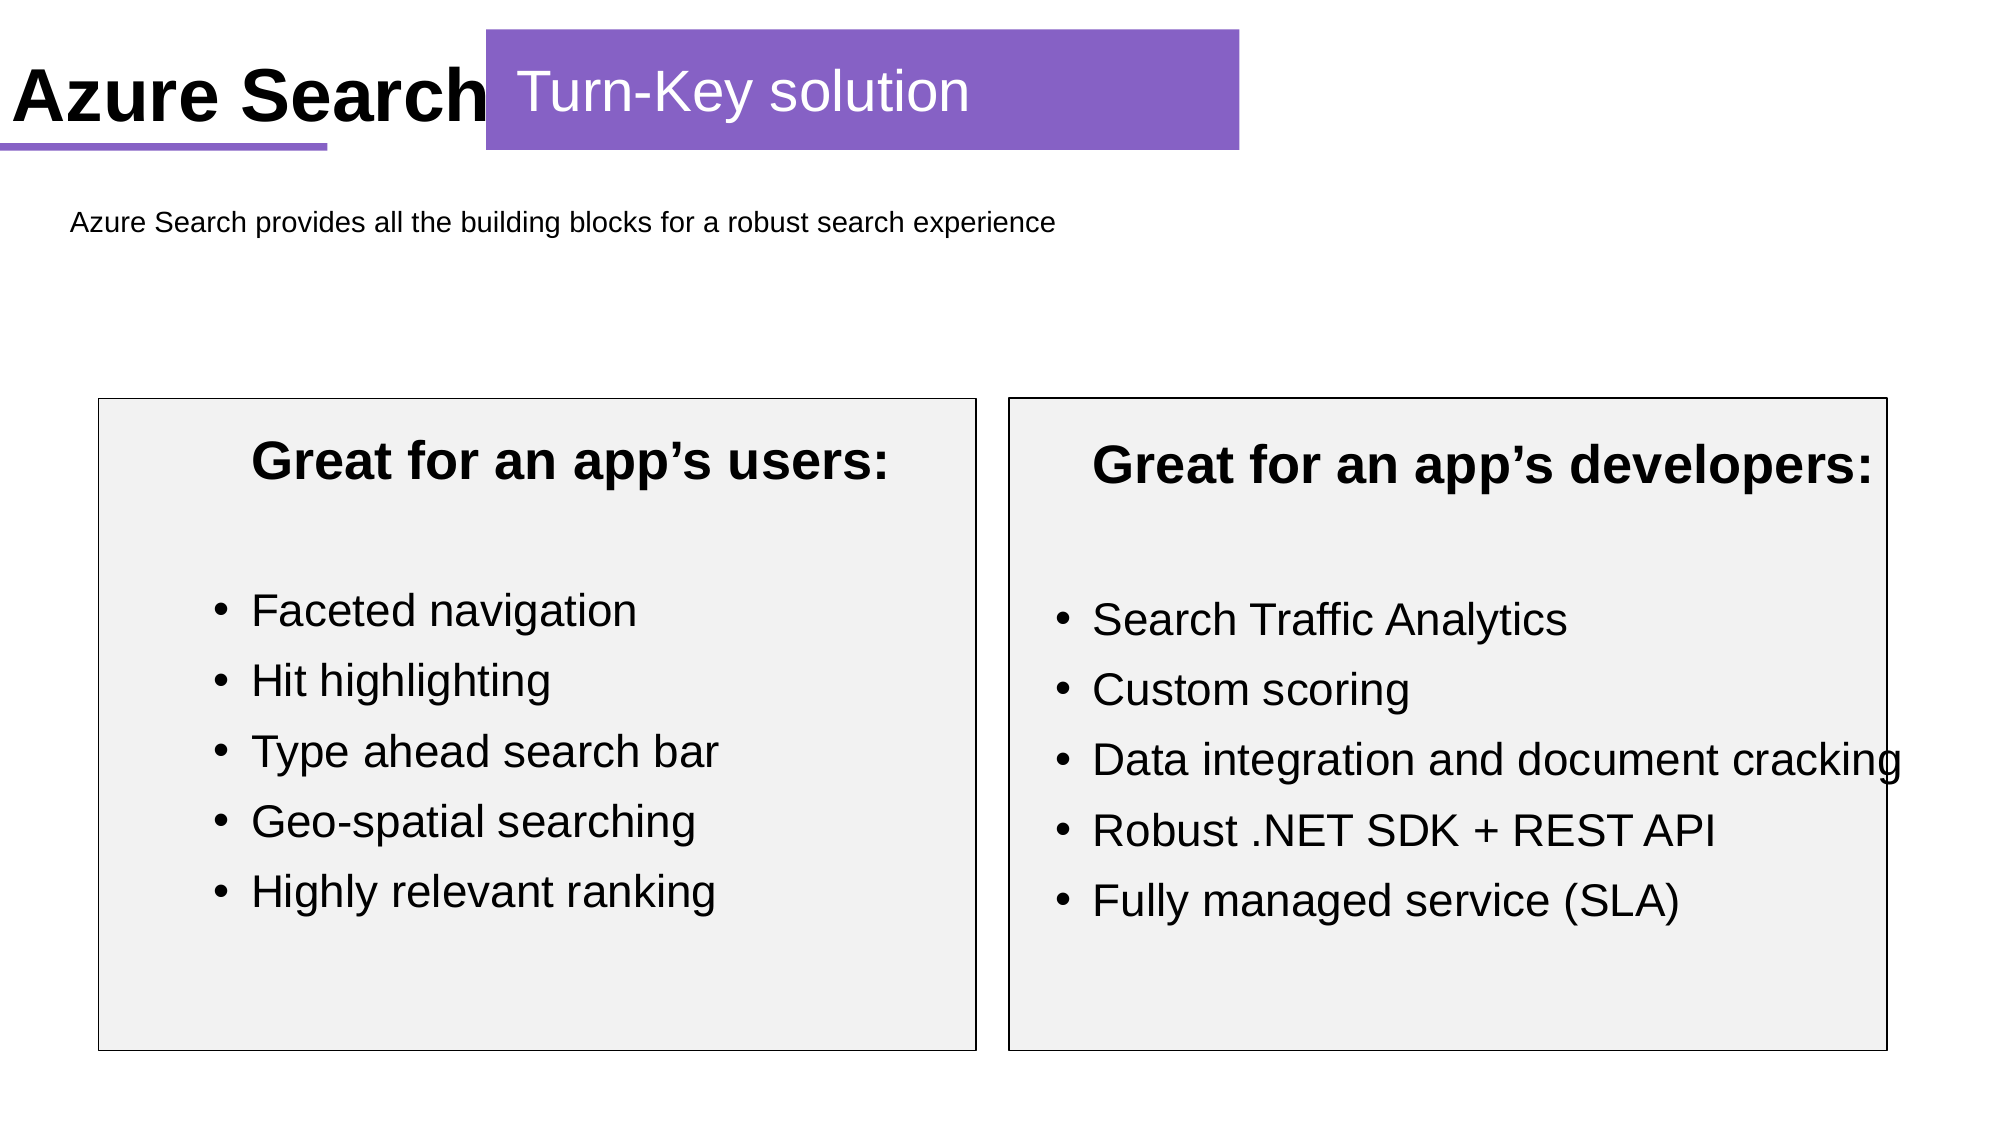

Turn-Key solution
Azure Search

Azure Search provides all the building blocks for a robust search experience
Great for an app’s users:

Faceted navigation
Hit highlighting
Type ahead search bar
Geo-spatial searching
Highly relevant ranking
Great for an app’s developers:

Search Traffic Analytics
Custom scoring
Data integration and document cracking
Robust .NET SDK + REST API
Fully managed service (SLA)